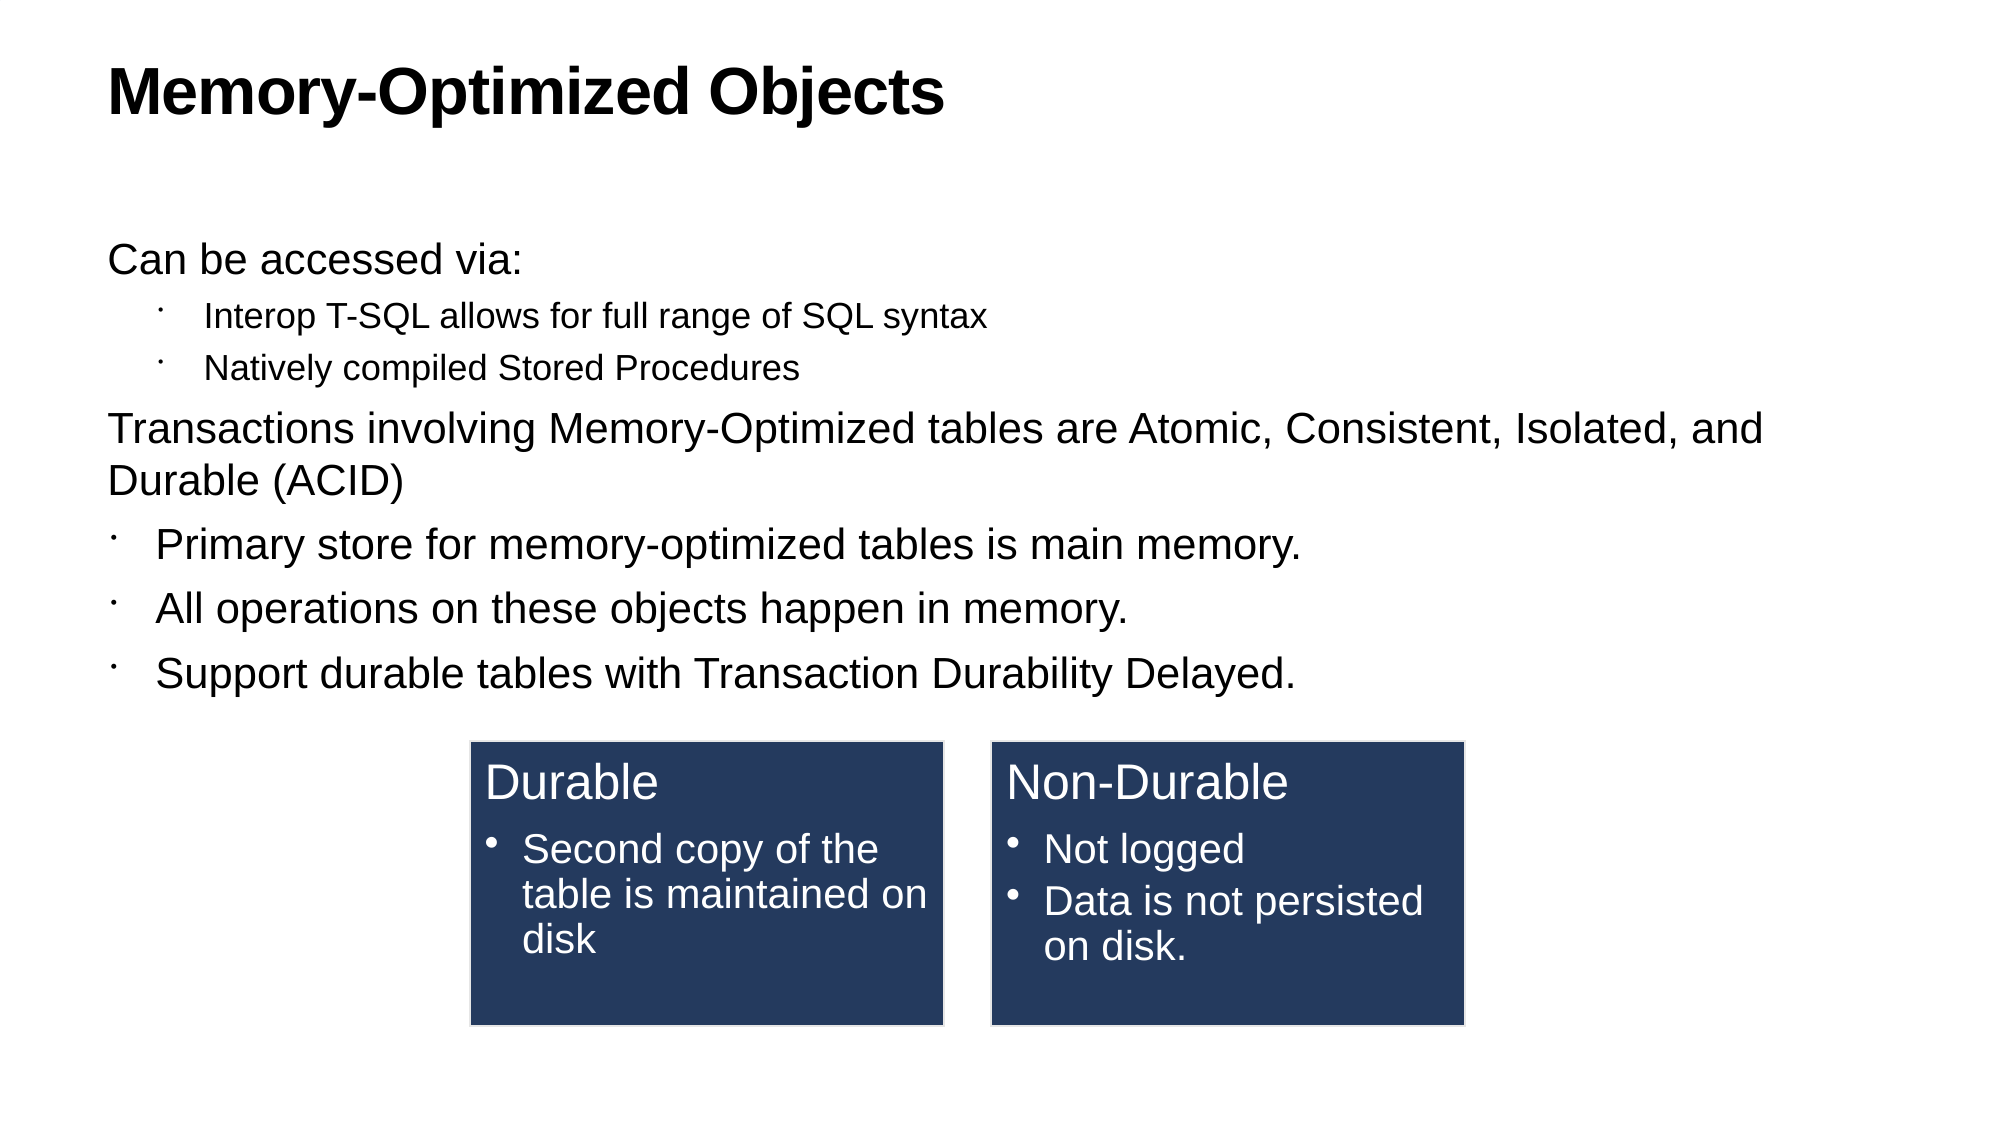

# Memory-Optimized Objects
Can be accessed via:
Interop T-SQL allows for full range of SQL syntax
Natively compiled Stored Procedures
Transactions involving Memory-Optimized tables are Atomic, Consistent, Isolated, and Durable (ACID)
Primary store for memory-optimized tables is main memory.
All operations on these objects happen in memory.
Support durable tables with Transaction Durability Delayed.
Durable
Second copy of the table is maintained on disk
Non-Durable
Not logged
Data is not persisted on disk.